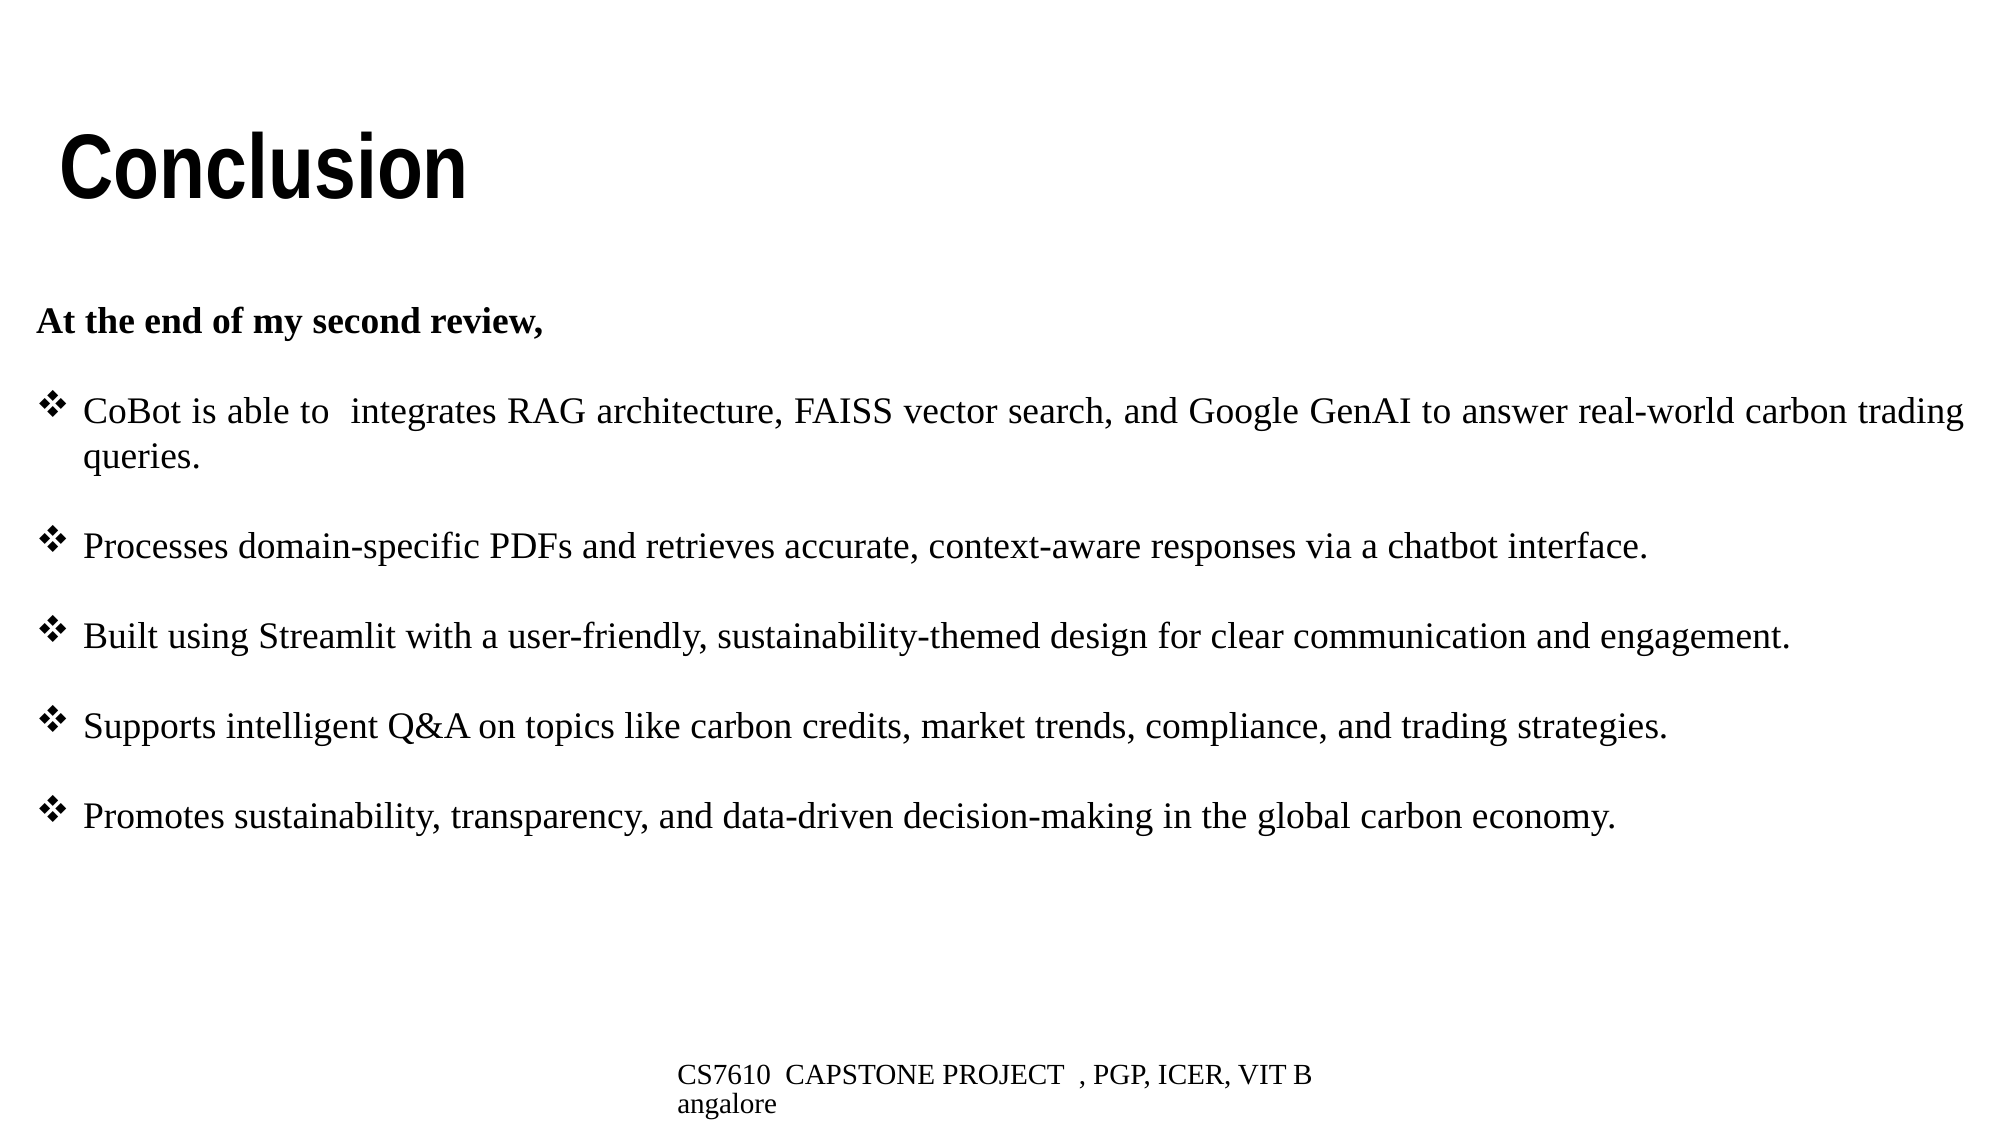

# Conclusion

At the end of my second review,

CoBot is able to  integrates RAG architecture, FAISS vector search, and Google GenAI to answer real-world carbon trading queries.

Processes domain-specific PDFs and retrieves accurate, context-aware responses via a chatbot interface.

Built using Streamlit with a user-friendly, sustainability-themed design for clear communication and engagement.

Supports intelligent Q&A on topics like carbon credits, market trends, compliance, and trading strategies.

Promotes sustainability, transparency, and data-driven decision-making in the global carbon economy.

CS7610  CAPSTONE PROJECT  , PGP, ICER, VIT Bangalore